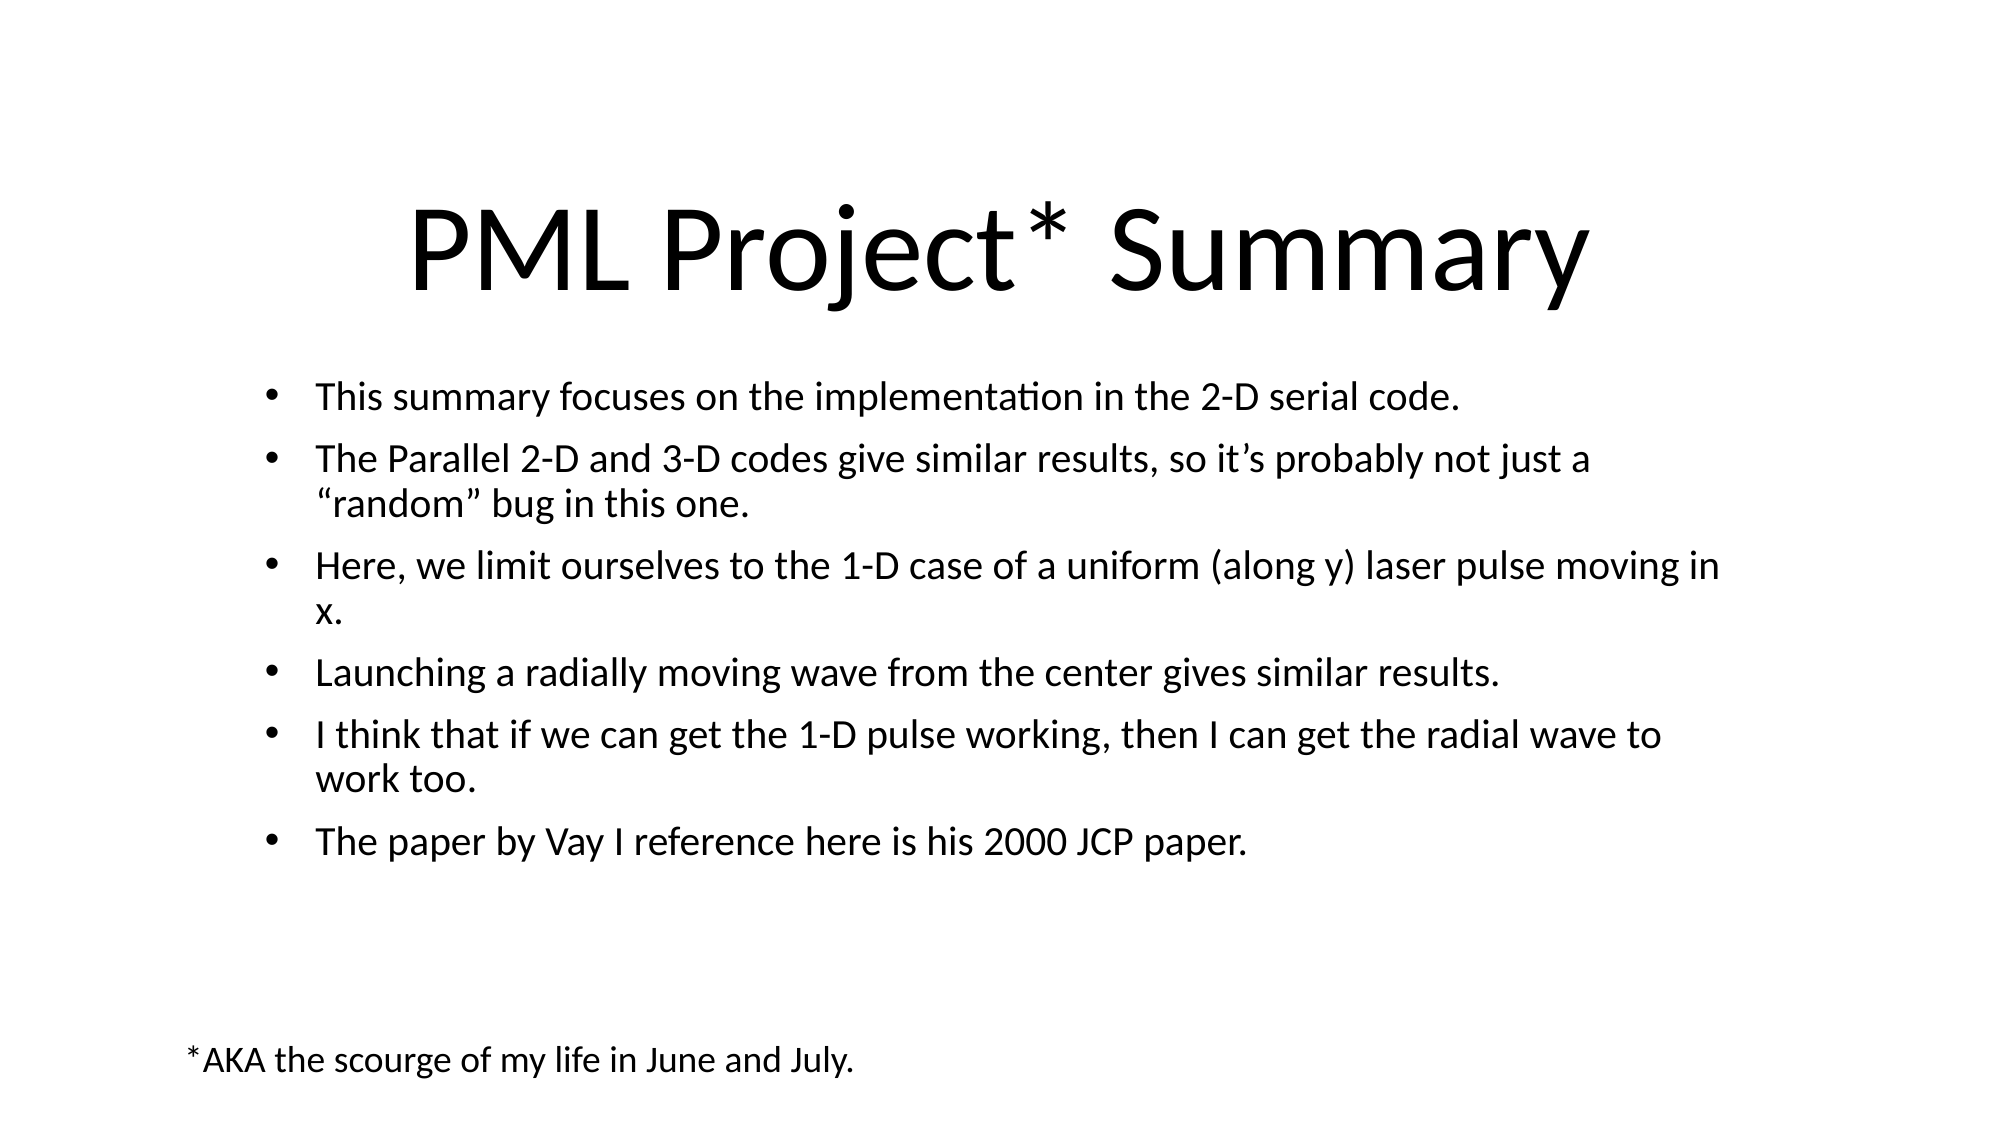

# PML Project* Summary
This summary focuses on the implementation in the 2-D serial code.
The Parallel 2-D and 3-D codes give similar results, so it’s probably not just a “random” bug in this one.
Here, we limit ourselves to the 1-D case of a uniform (along y) laser pulse moving in x.
Launching a radially moving wave from the center gives similar results.
I think that if we can get the 1-D pulse working, then I can get the radial wave to work too.
The paper by Vay I reference here is his 2000 JCP paper.
*AKA the scourge of my life in June and July.